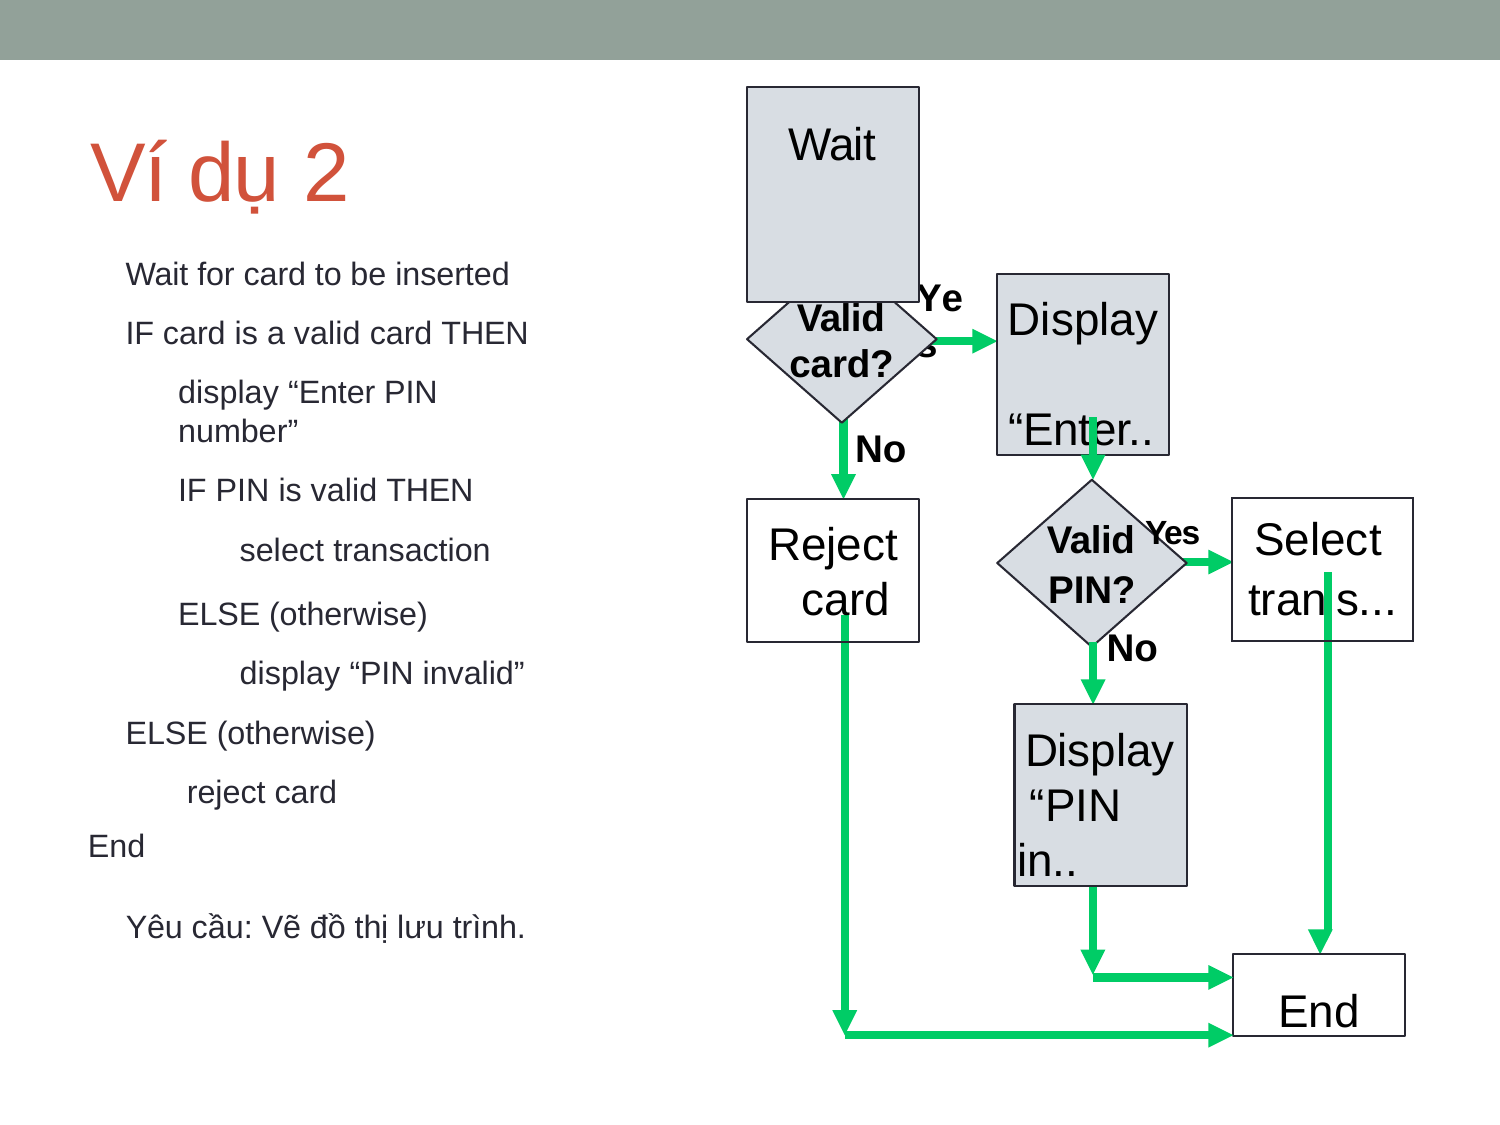

# Wait
Ví dụ 2
Wait for card to be inserted  IF card is a valid card THEN
display “Enter PIN number”
IF PIN is valid THEN  select transaction
ELSE (otherwise)  display “PIN invalid”
ELSE (otherwise)  reject card
End

Yes
Display  “Enter..
Valid  card?

No
| Select |  |
| --- | --- |
| tran | s... |
|  |  |

Reject  card
Valid Yes  PIN?
No

Display  “PIN in..

Yêu cầu: Vẽ đồ thị lưu trình.

End